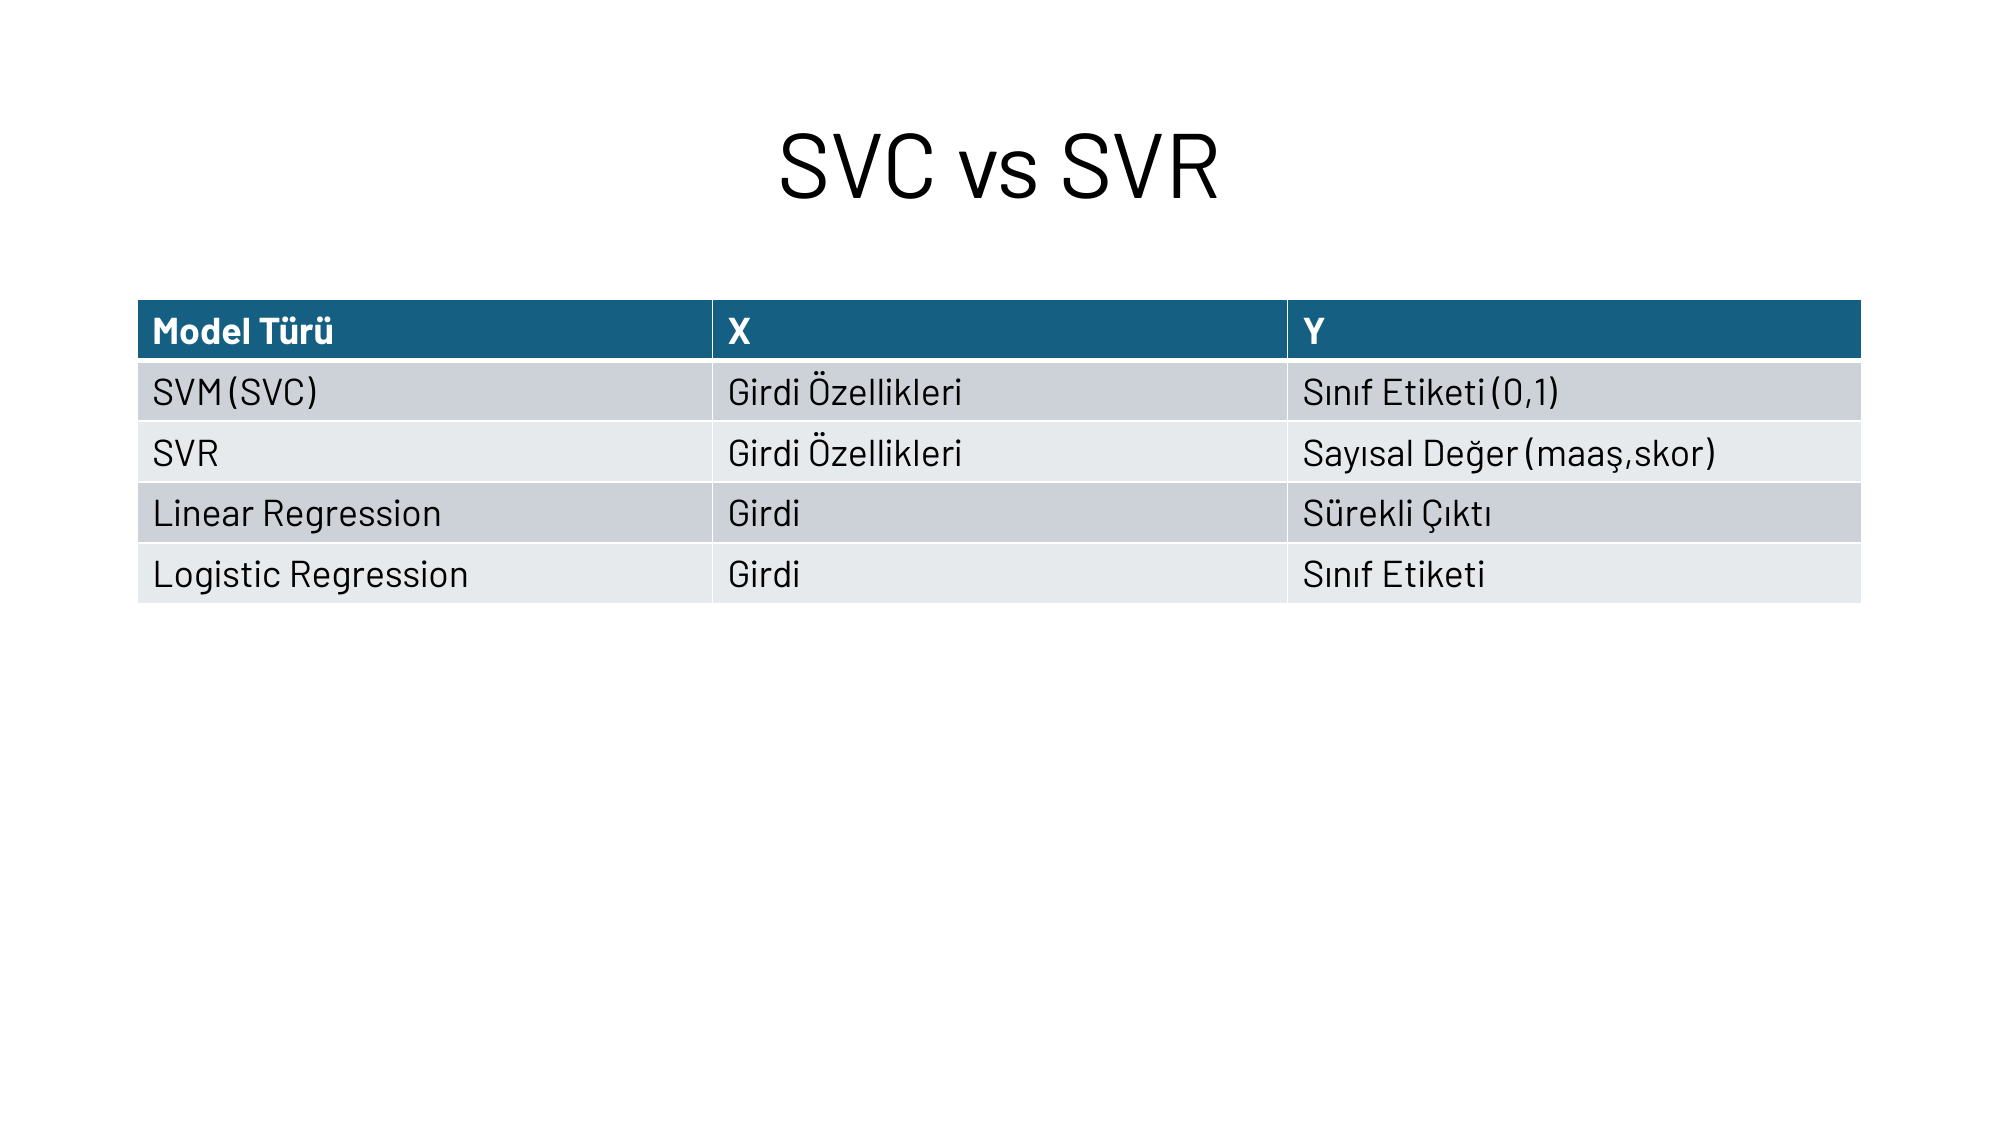

# SVC vs SVR
| Model Türü | X | Y |
| --- | --- | --- |
| SVM (SVC) | Girdi Özellikleri | Sınıf Etiketi (0,1) |
| SVR | Girdi Özellikleri | Sayısal Değer (maaş,skor) |
| Linear Regression | Girdi | Sürekli Çıktı |
| Logistic Regression | Girdi | Sınıf Etiketi |